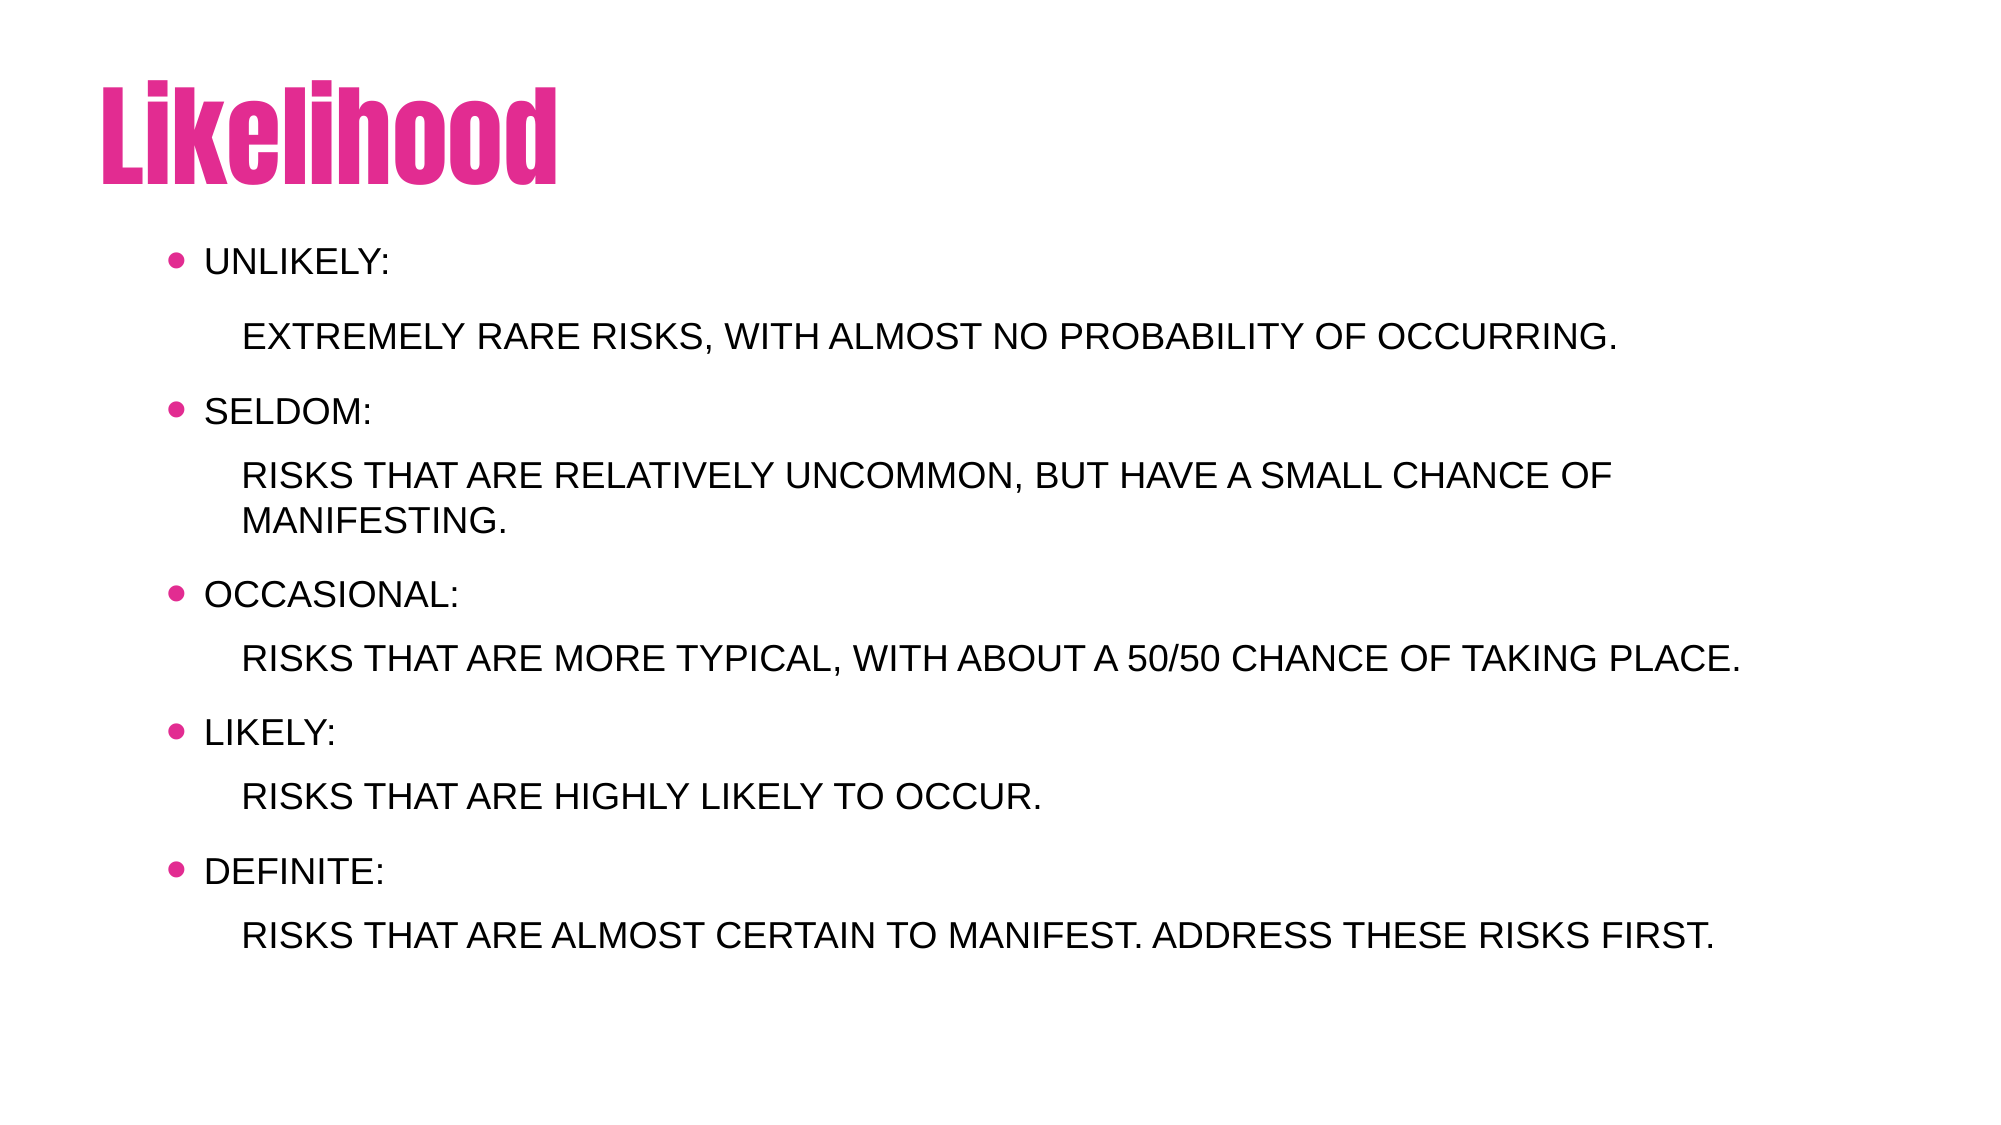

# Likelihood
UNLIKELY:
EXTREMELY RARE RISKS, WITH ALMOST NO PROBABILITY OF OCCURRING.
SELDOM:
RISKS THAT ARE RELATIVELY UNCOMMON, BUT HAVE A SMALL CHANCE OF MANIFESTING.
OCCASIONAL:
RISKS THAT ARE MORE TYPICAL, WITH ABOUT A 50/50 CHANCE OF TAKING PLACE.
LIKELY:
RISKS THAT ARE HIGHLY LIKELY TO OCCUR.
DEFINITE:
RISKS THAT ARE ALMOST CERTAIN TO MANIFEST. ADDRESS THESE RISKS FIRST.
RiSK manaGEmEnt
pRaKaSh.j
pSG cOLLEGE OF tEchnOLOGy